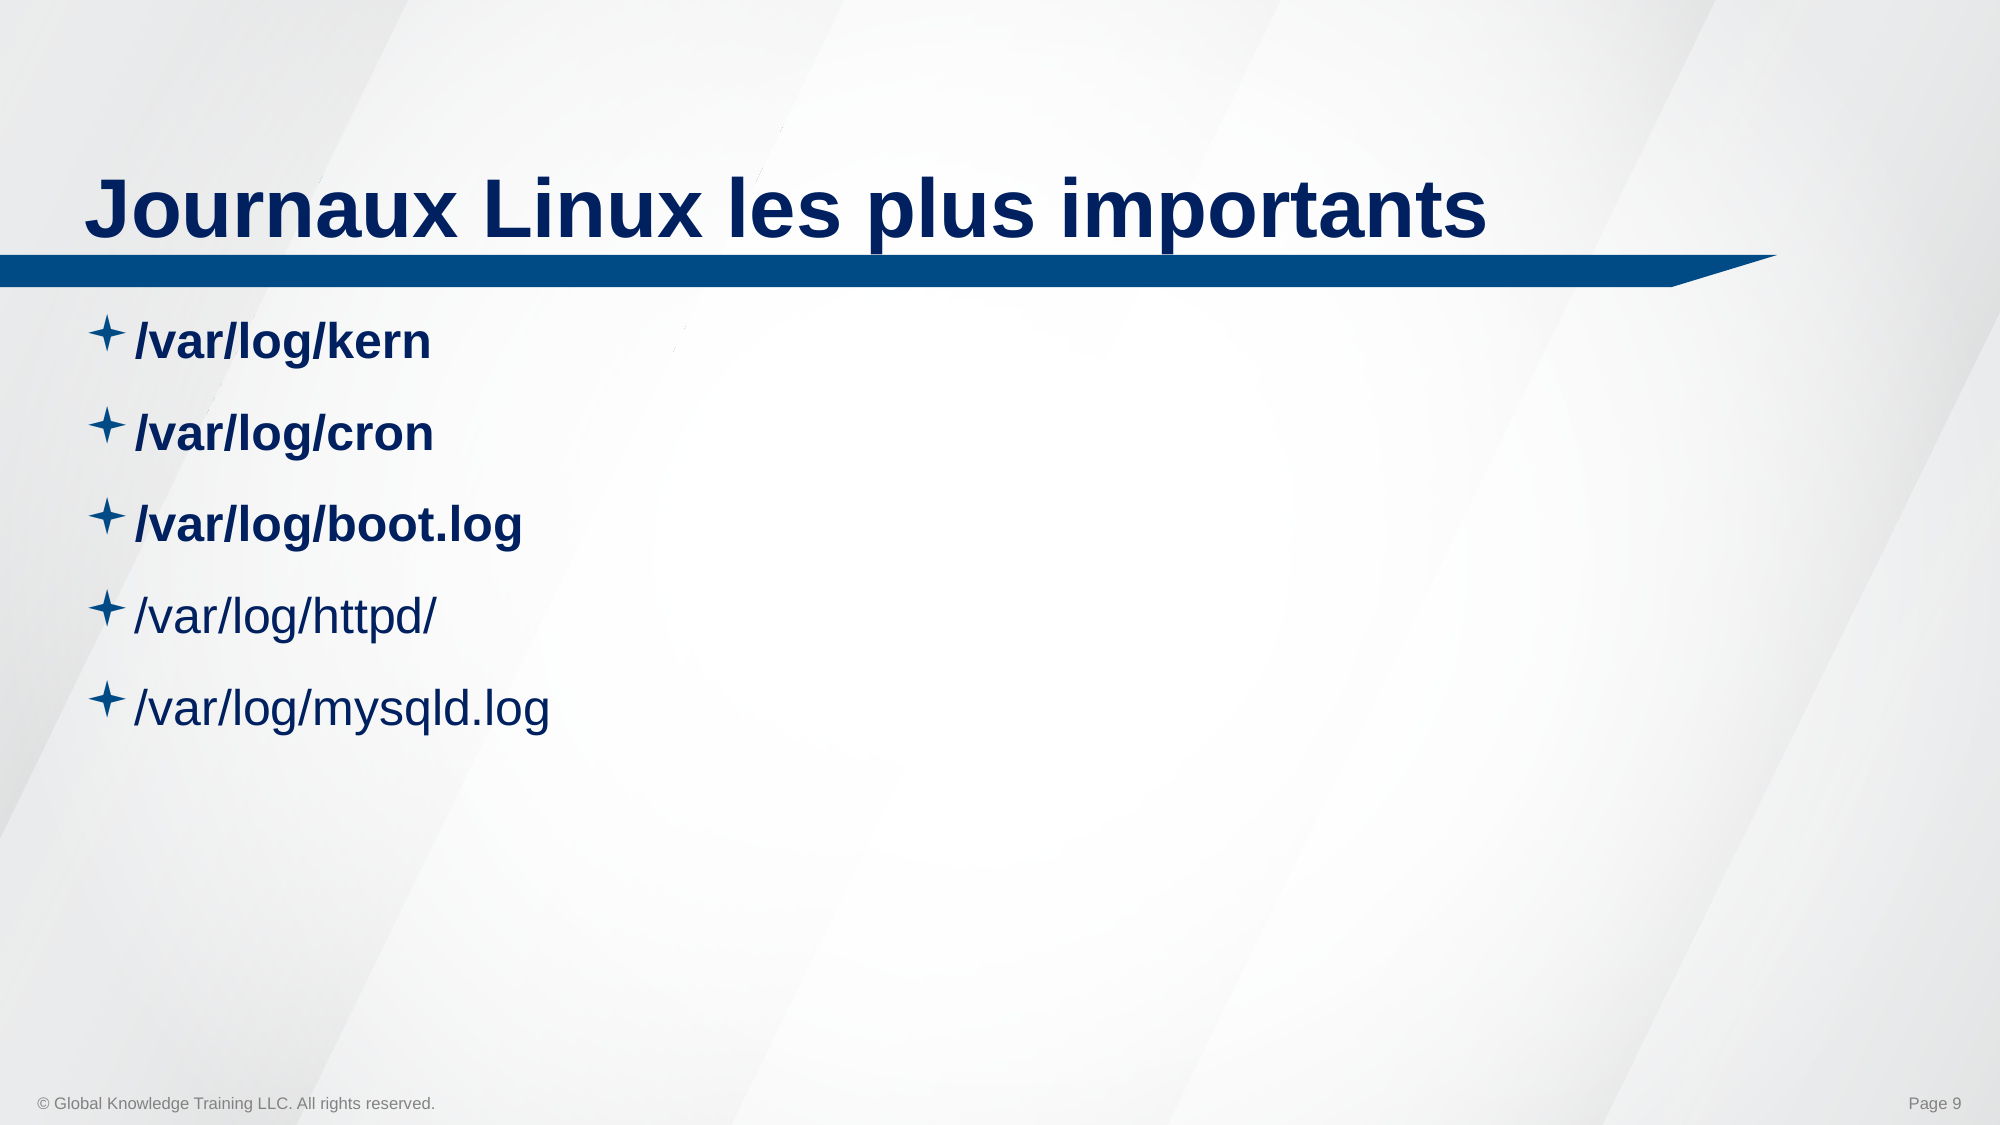

# Journaux Linux les plus importants
/var/log/kern
/var/log/cron
/var/log/boot.log
/var/log/httpd/
/var/log/mysqld.log